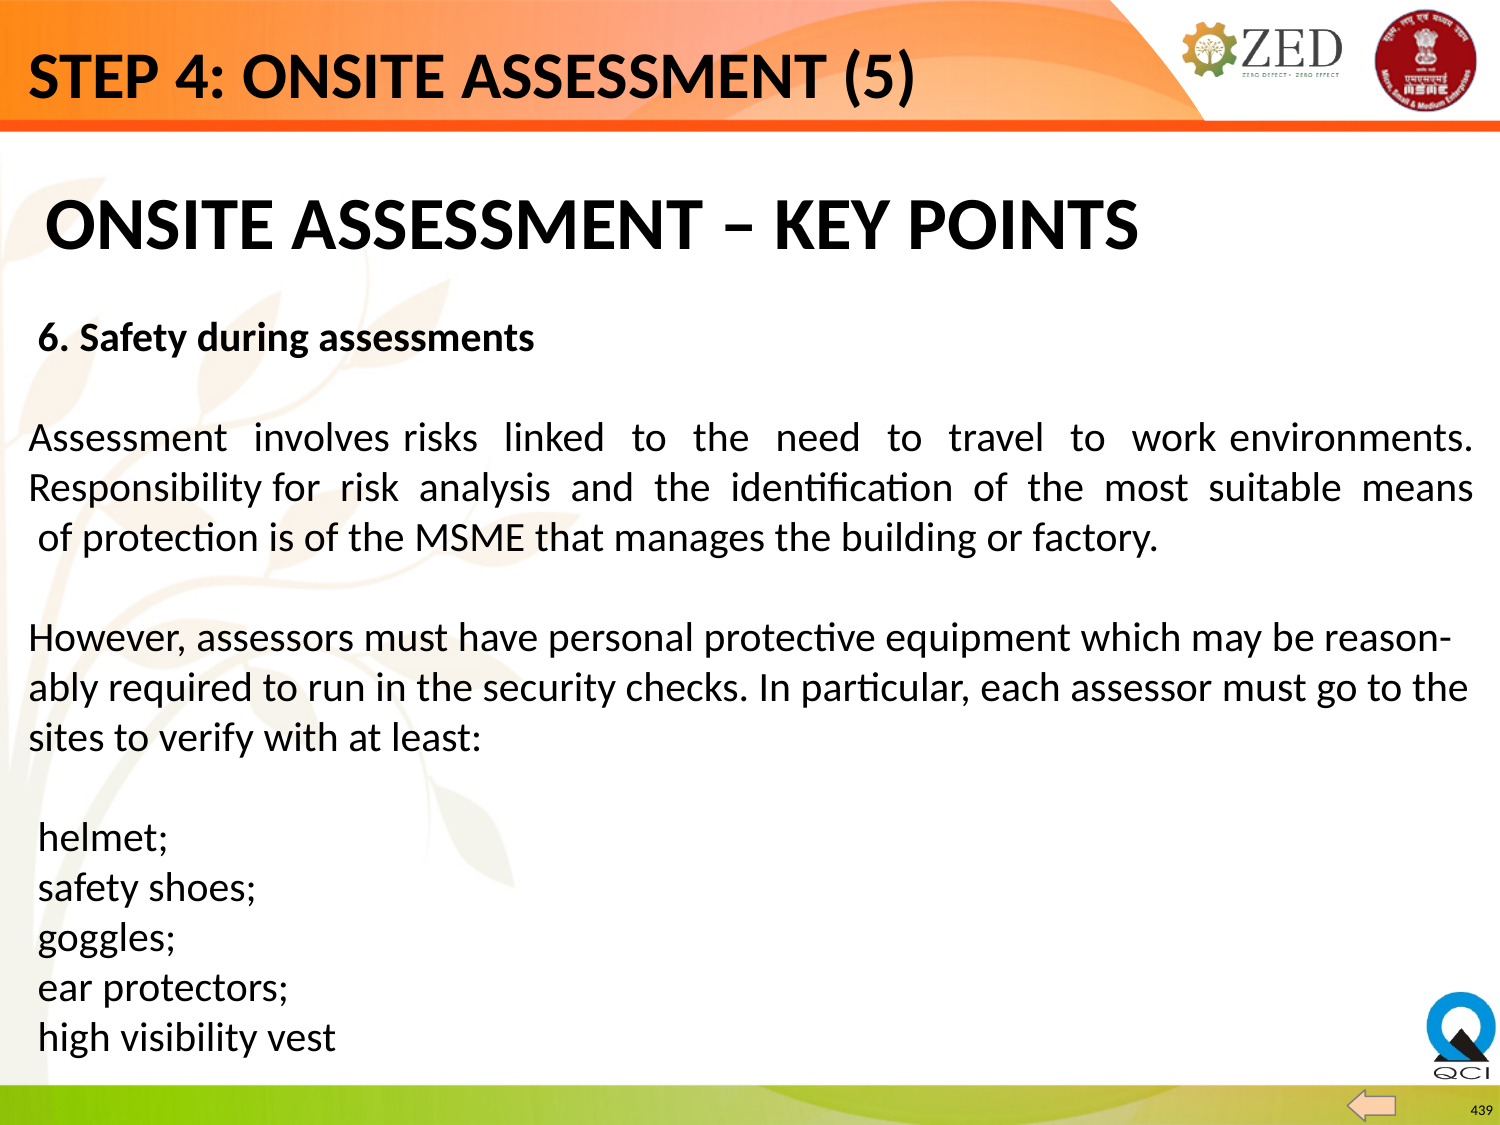

# STEP 4: ONSITE ASSESSMENT (5)
 ONSITE ASSESSMENT – KEY POINTS

 6. Safety during assessments

Assessment  involves risks  linked  to  the  need  to  travel  to  work environments. Responsibility for  risk  analysis  and  the  identification  of  the  most  suitable  means  of protection is of the MSME that manages the building or factory.

However, assessors must have personal protective equipment which may be reason-ably required to run in the security checks. In particular, each assessor must go to the sites to verify with at least:

 helmet;
 safety shoes;
 goggles;
 ear protectors;
 high visibility vest